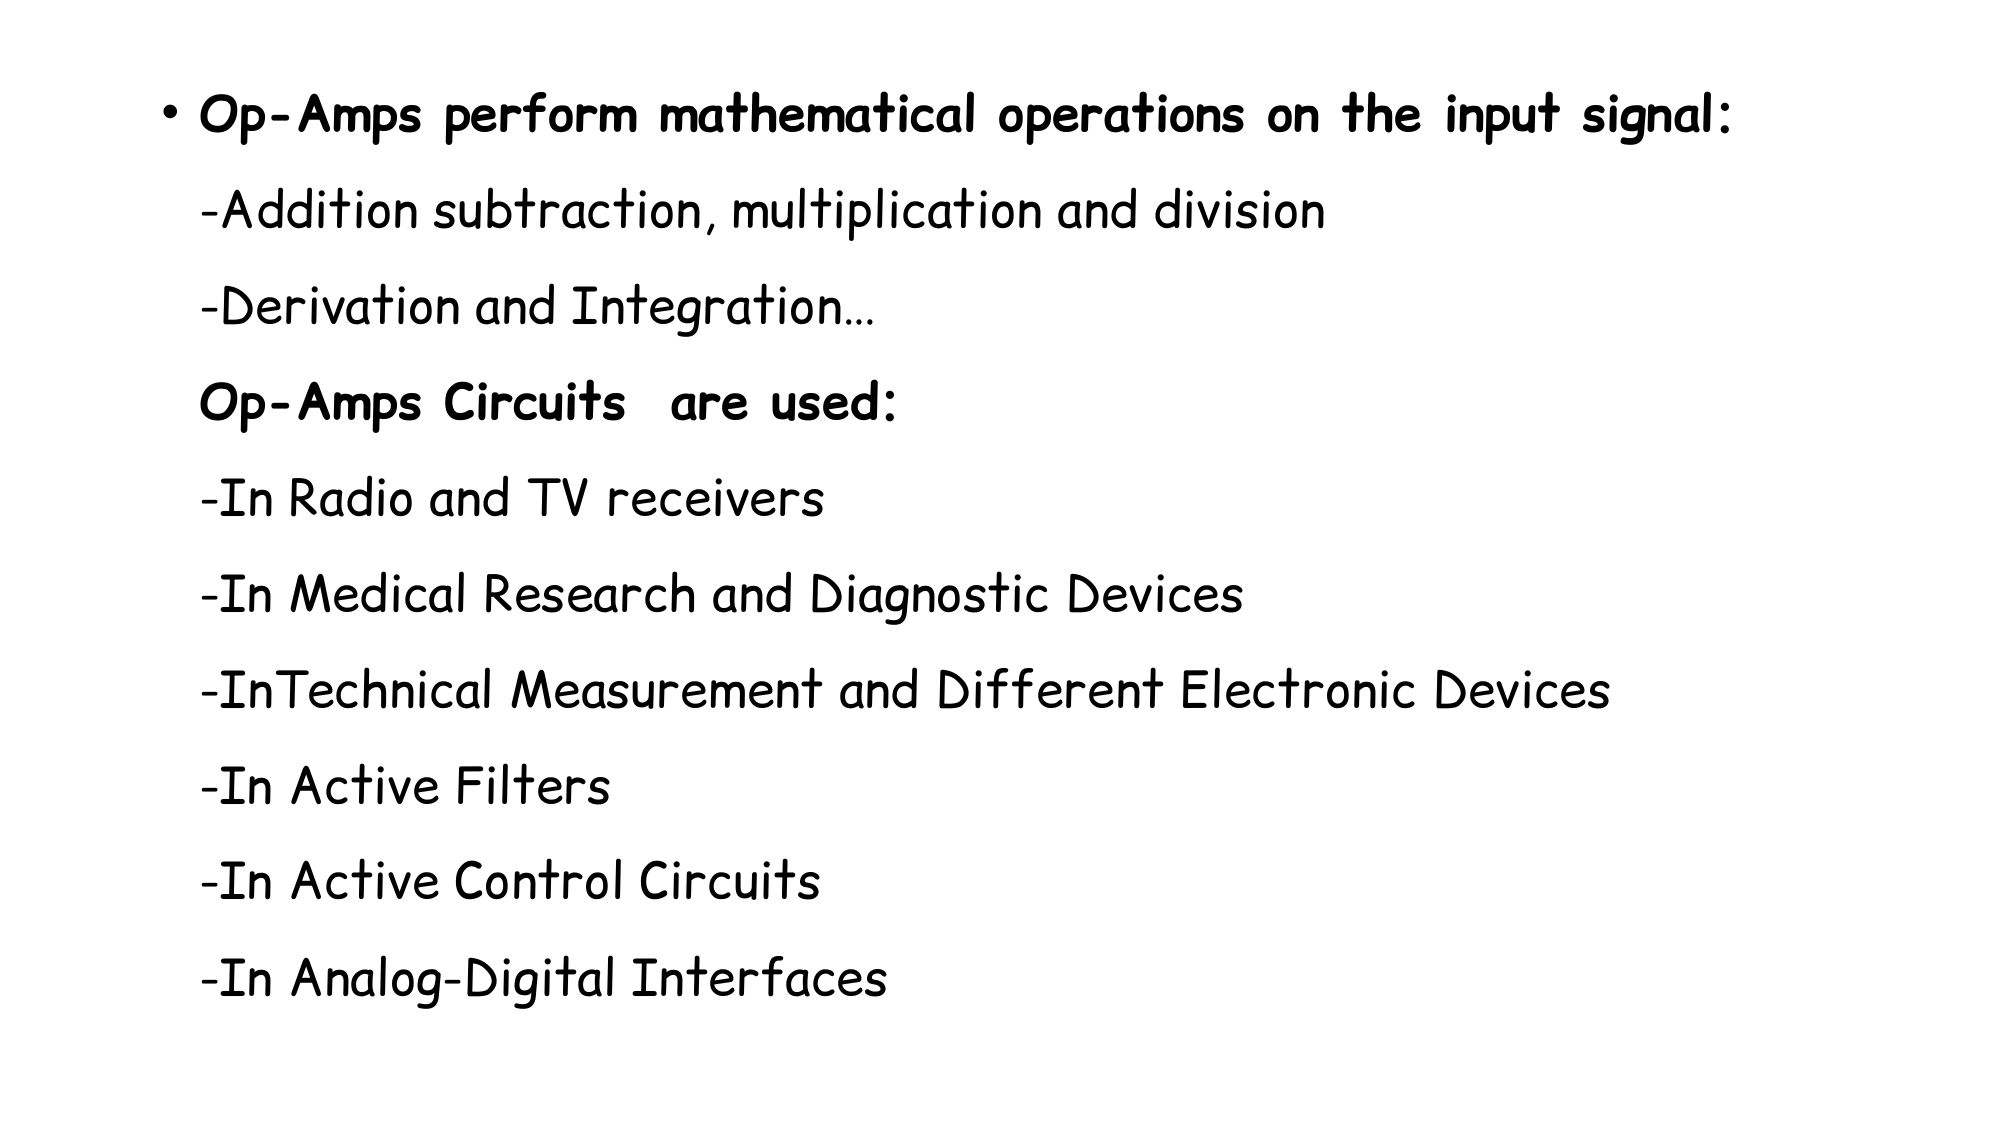

Op-Amps perform mathematical operations on the input signal:
-Addition subtraction, multiplication and division
-Derivation and Integration…
Op-Amps Circuits  are used:
-In Radio and TV receivers
-In Medical Research and Diagnostic Devices
-InTechnical Measurement and Different Electronic Devices
-In Active Filters
-In Active Control Circuits
-In Analog-Digital Interfaces